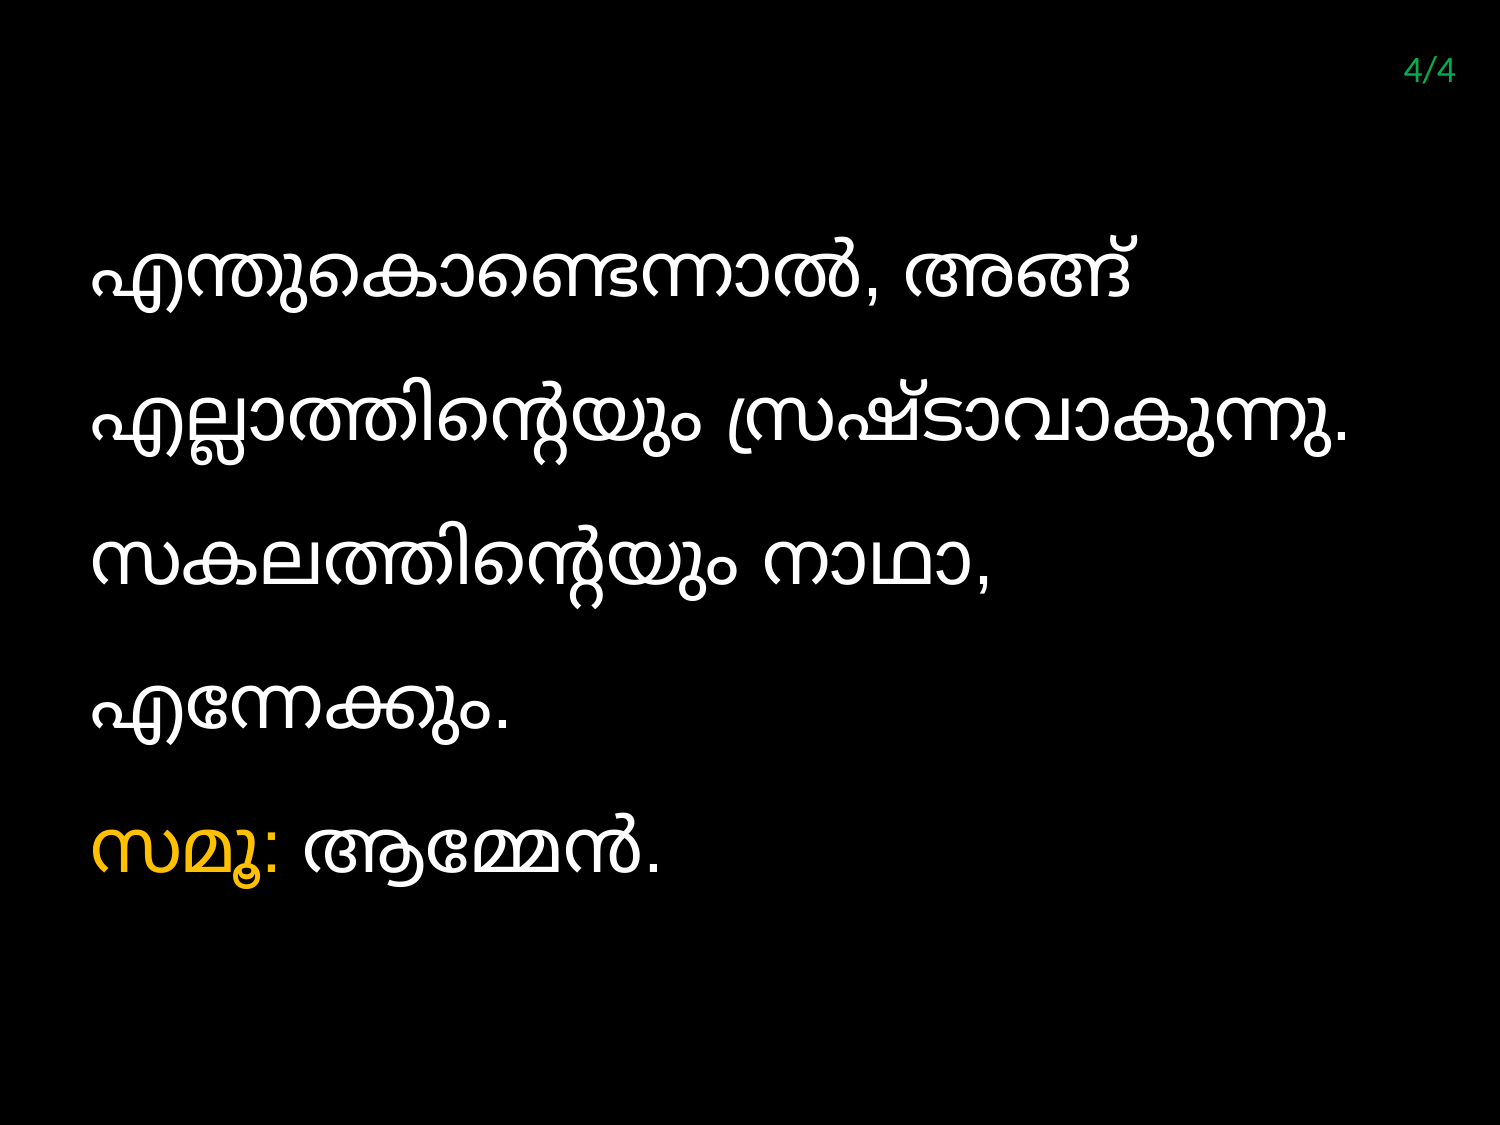

4/4
എന്തുകൊണ്ടെന്നാല്‍, അങ്ങ് എല്ലാത്തിന്‍റെയും സ്രഷ്ടാവാകുന്നു. സകലത്തിന്‍റെയും നാഥാ, എന്നേക്കും.
സമൂ: ആമ്മേന്‍.